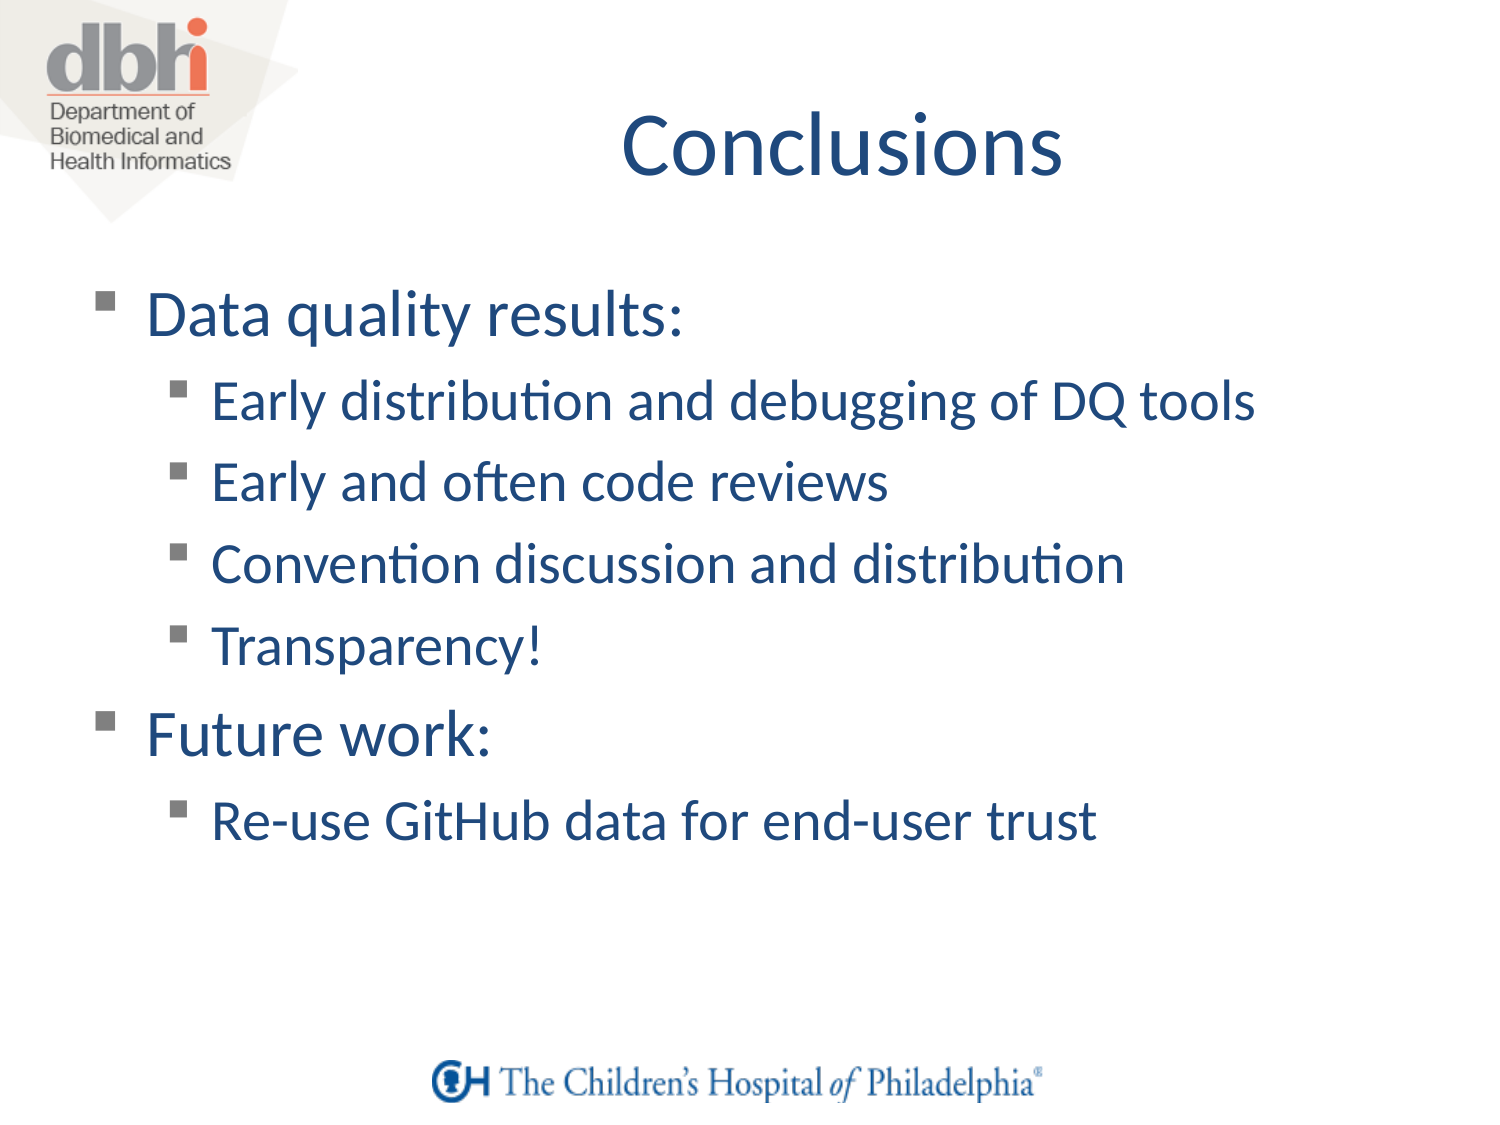

# Conclusions
Data quality results:
Early distribution and debugging of DQ tools
Early and often code reviews
Convention discussion and distribution
Transparency!
Future work:
Re-use GitHub data for end-user trust